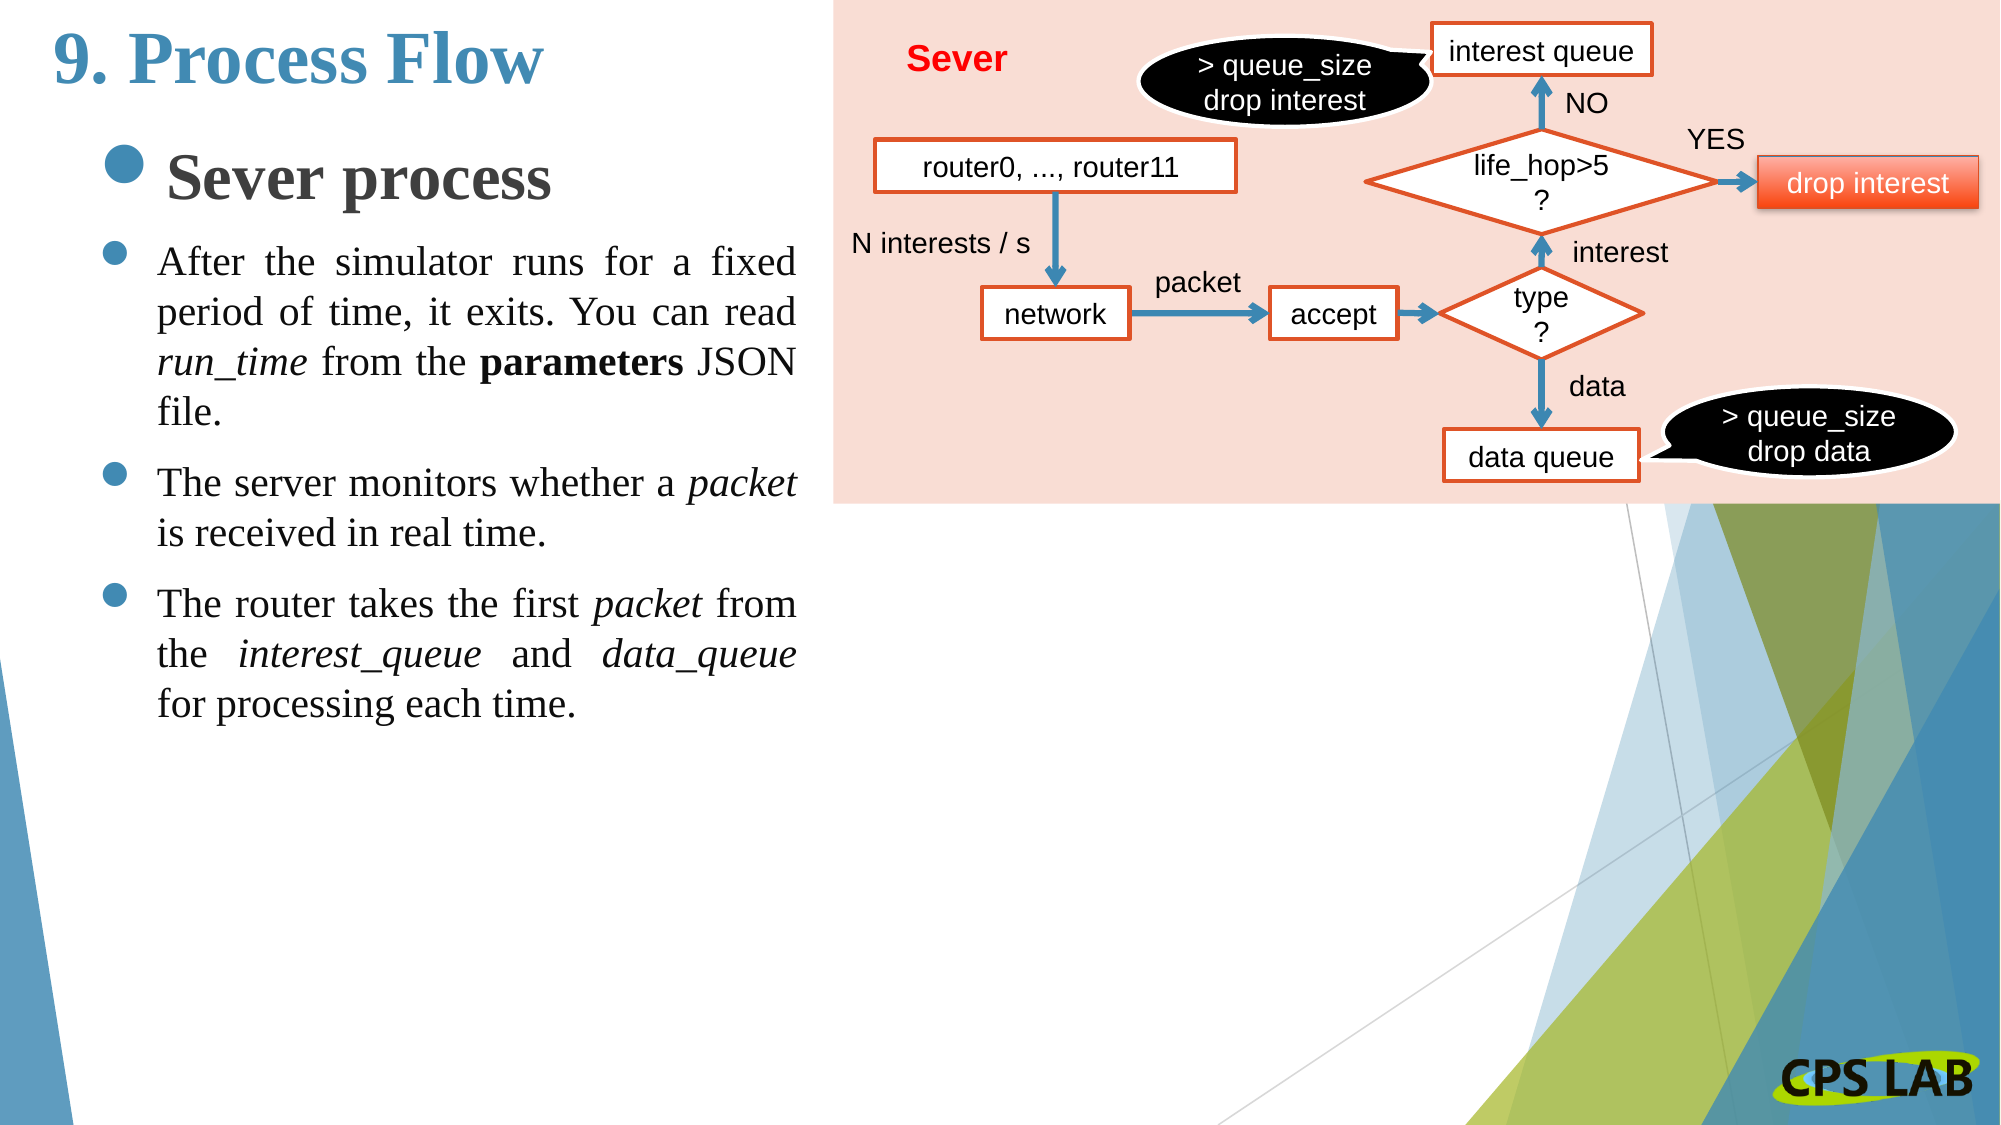

# 9. Process Flow
interest queue
Sever
> queue_size
drop interest
NO
YES
Sever process
After the simulator runs for a fixed period of time, it exits. You can read run_time from the parameters JSON file.
The server monitors whether a packet is received in real time.
The router takes the first packet from the interest_queue and data_queue for processing each time.

life_hop>5 ?
router0, ..., router11
drop interest
N interests / s
interest
packet
type ?
accept
network
data
> queue_size
drop data
data queue